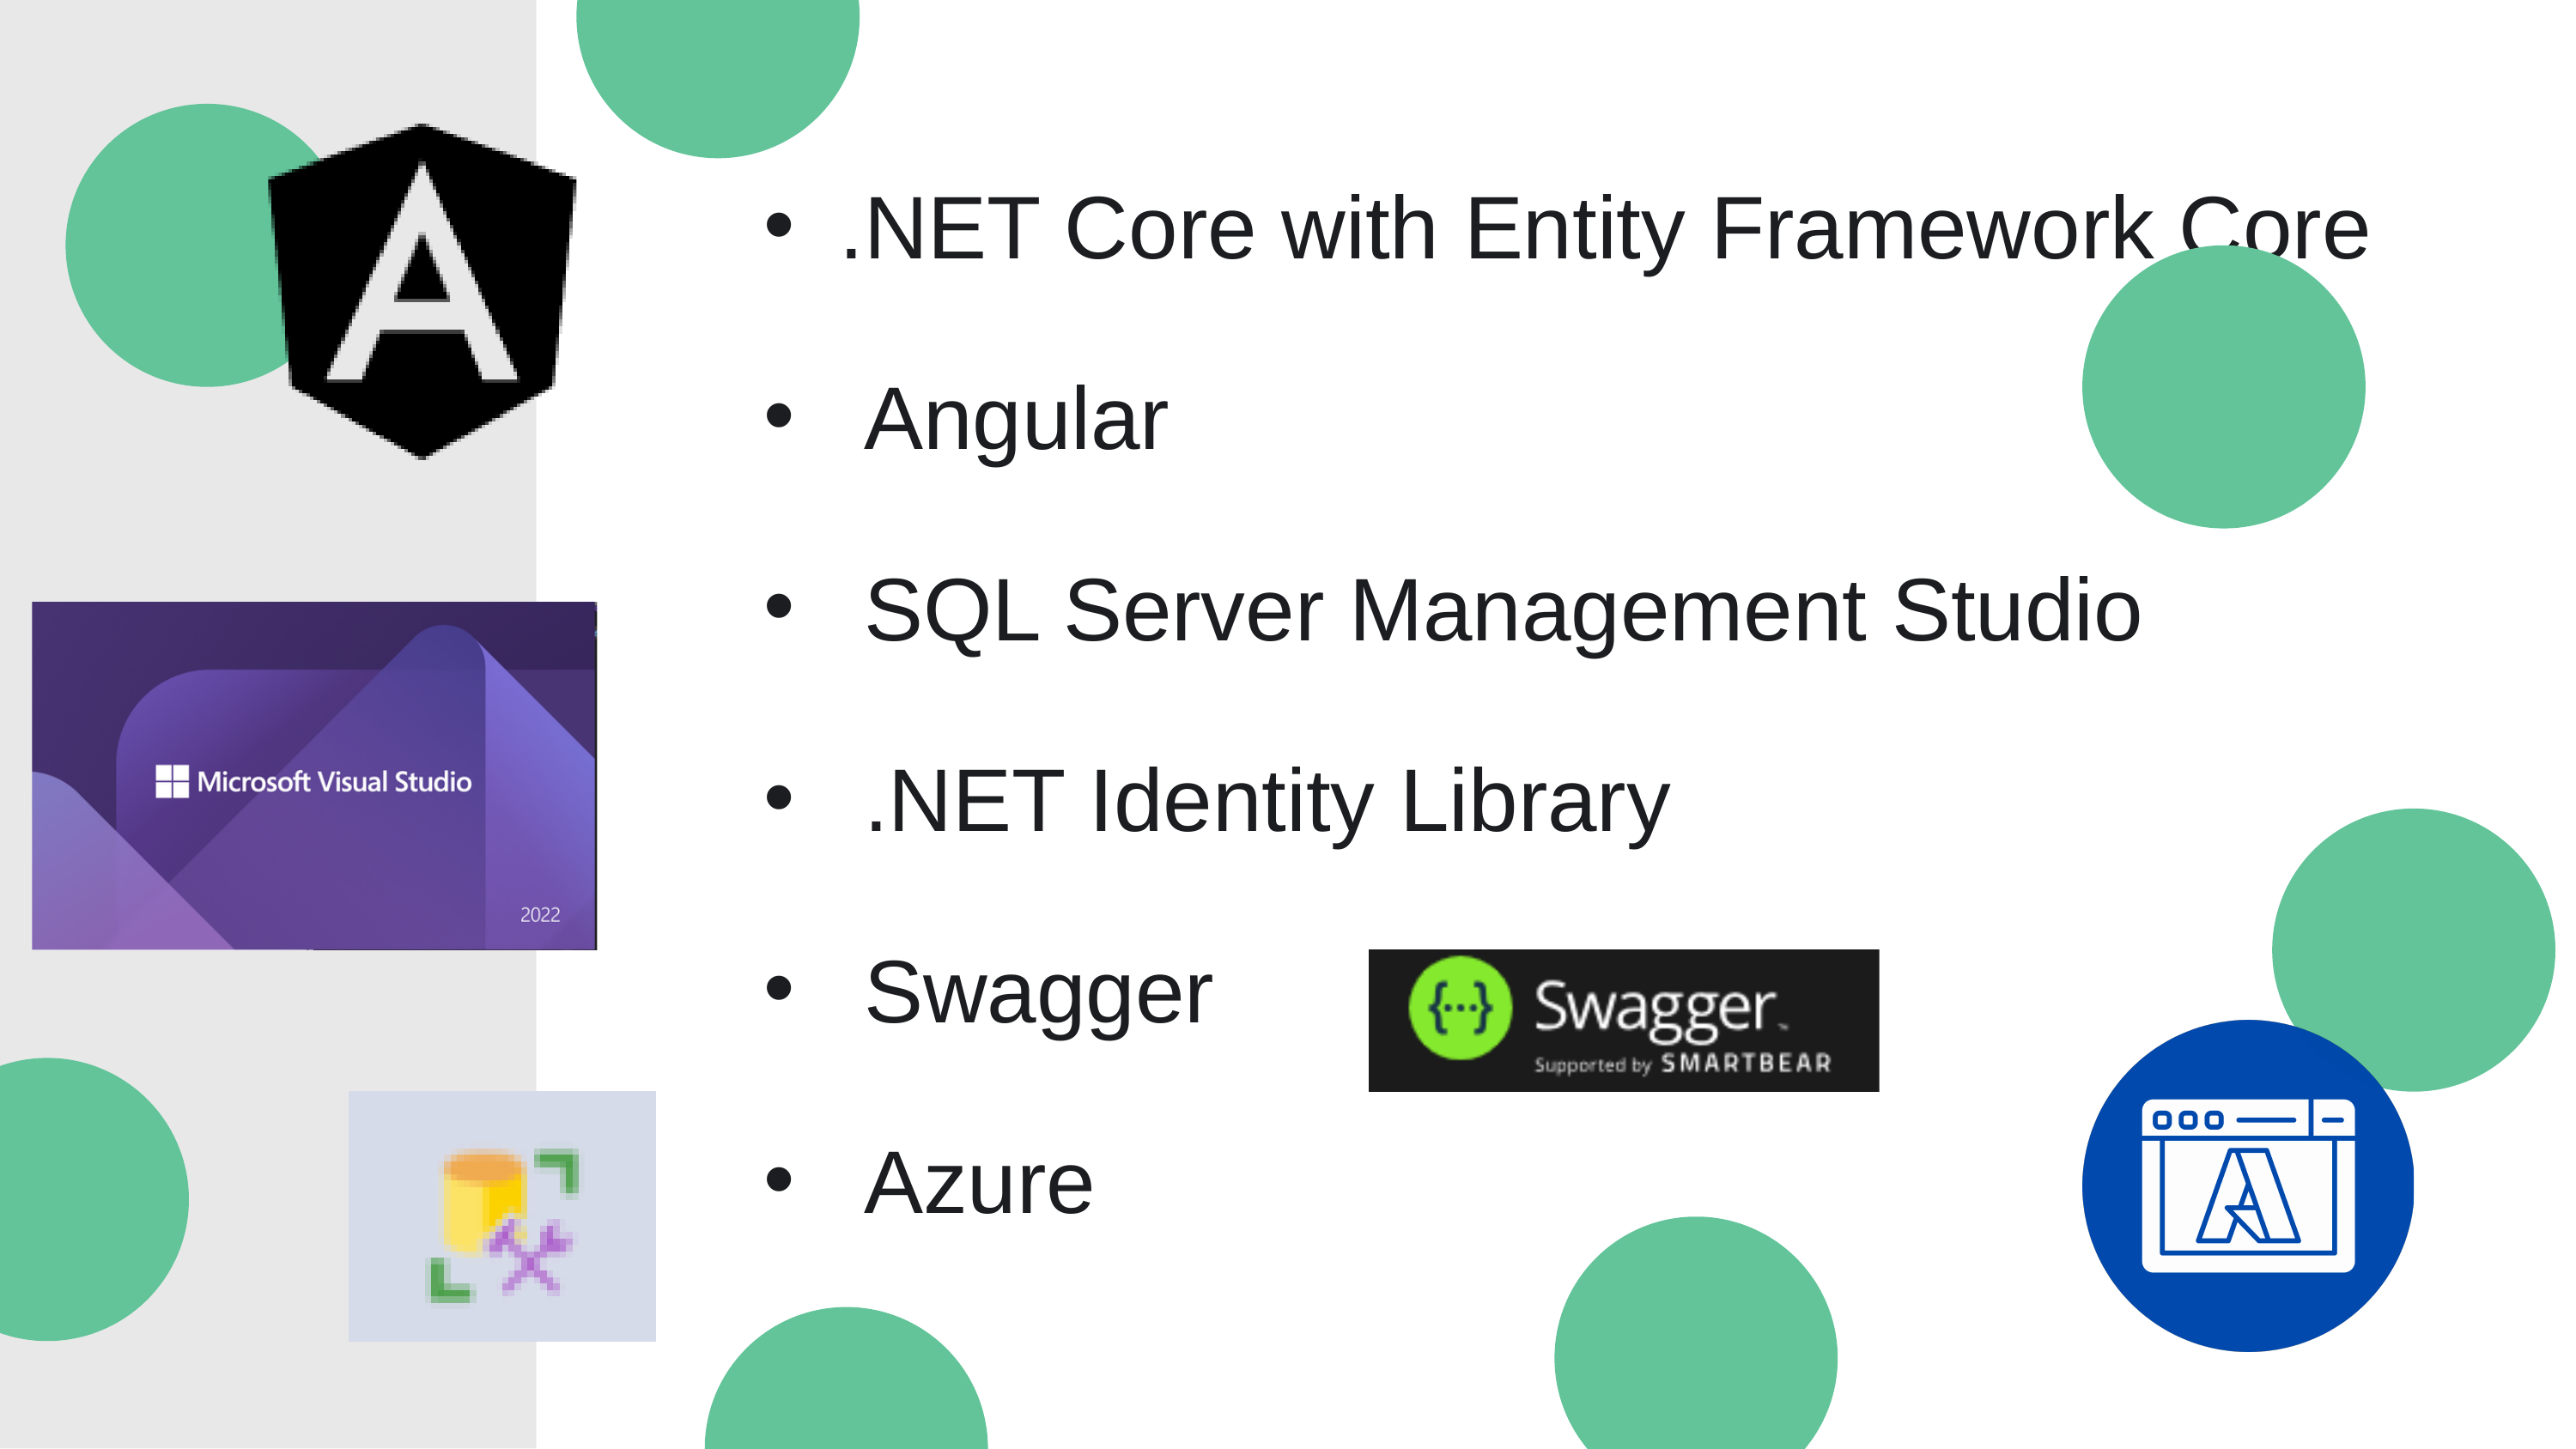

.NET Core with Entity Framework Core
 Angular
 SQL Server Management Studio
 .NET Identity Library
 Swagger
 Azure